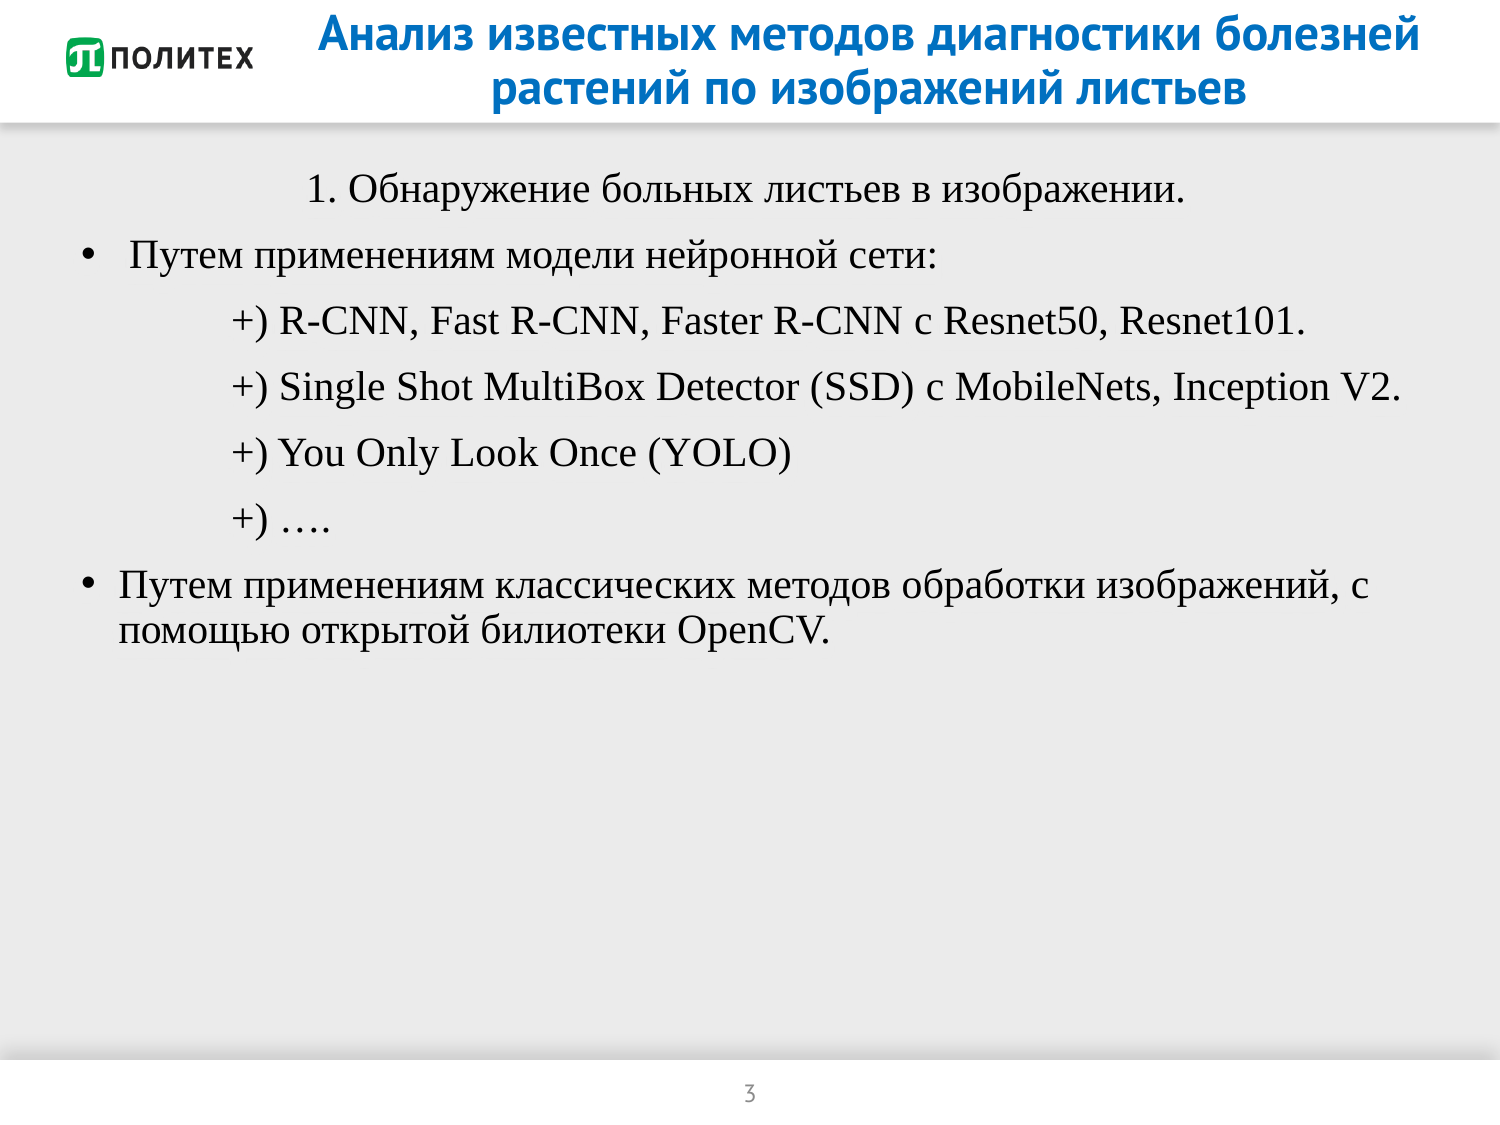

# Анализ известных методов диагностики болезней растений по изображений листьев
1. Обнаружение больных листьев в изображении.
 Путем применениям модели нейронной сети:
	+) R-CNN, Fast R-CNN, Faster R-CNN с Resnet50, Resnet101.
	+) Single Shot MultiBox Detector (SSD) с MobileNets, Inception V2.
	+) You Only Look Once (YOLO)
	+) ….
Путем применениям классических методов обработки изображений, с помощью открытой билиотеки OpenCV.
3